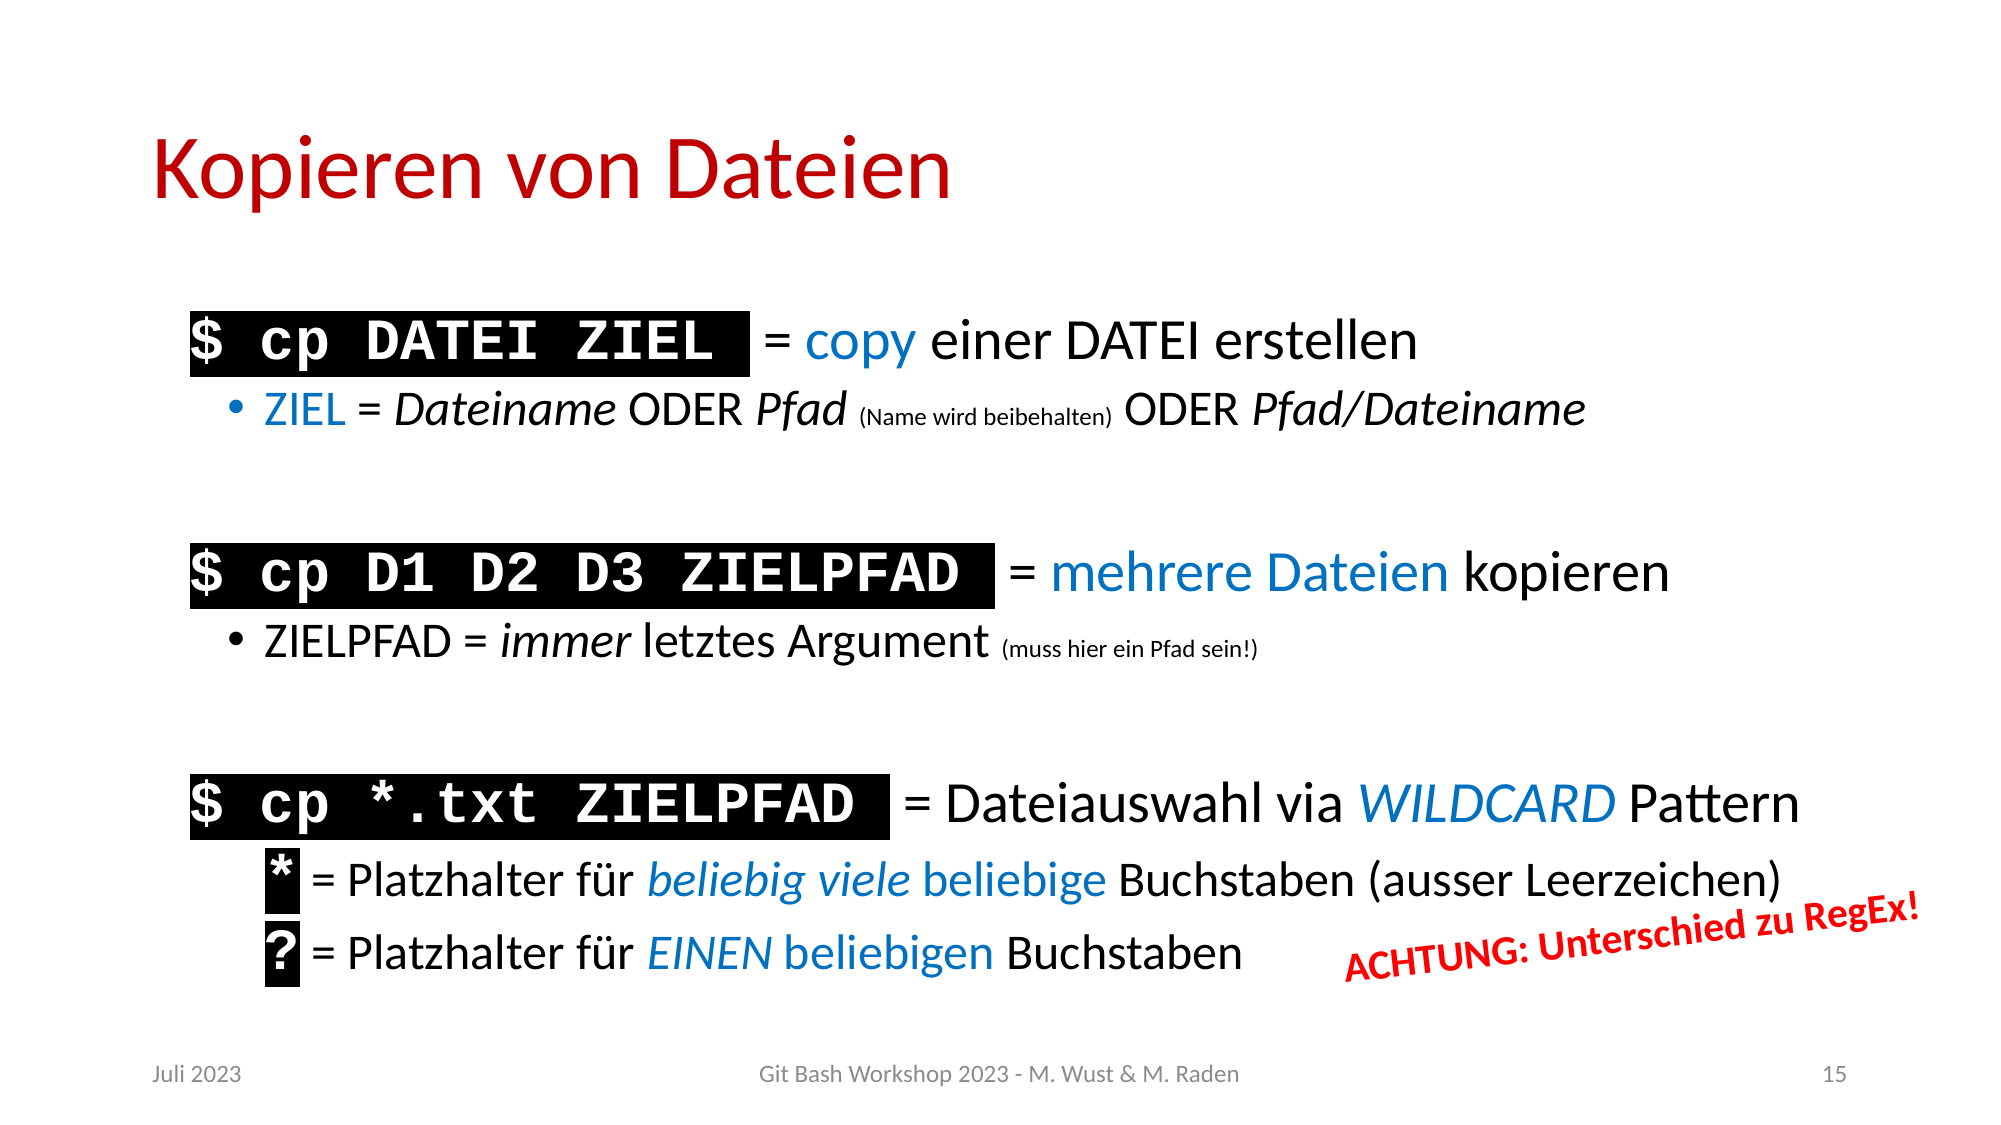

# Kopieren von Dateien
$ cp DATEI ZIEL  = copy einer DATEI erstellen
ZIEL = Dateiname ODER Pfad (Name wird beibehalten) ODER Pfad/Dateiname

$ cp D1 D2 D3 ZIELPFAD  = mehrere Dateien kopieren
ZIELPFAD = immer letztes Argument (muss hier ein Pfad sein!)

$ cp *.txt ZIELPFAD  = Dateiauswahl via WILDCARD Pattern
* = Platzhalter für beliebig viele beliebige Buchstaben (ausser Leerzeichen)
? = Platzhalter für EINEN beliebigen Buchstaben
ACHTUNG: Unterschied zu RegEx!
Juli 2023
Git Bash Workshop 2023 - M. Wust & M. Raden
15